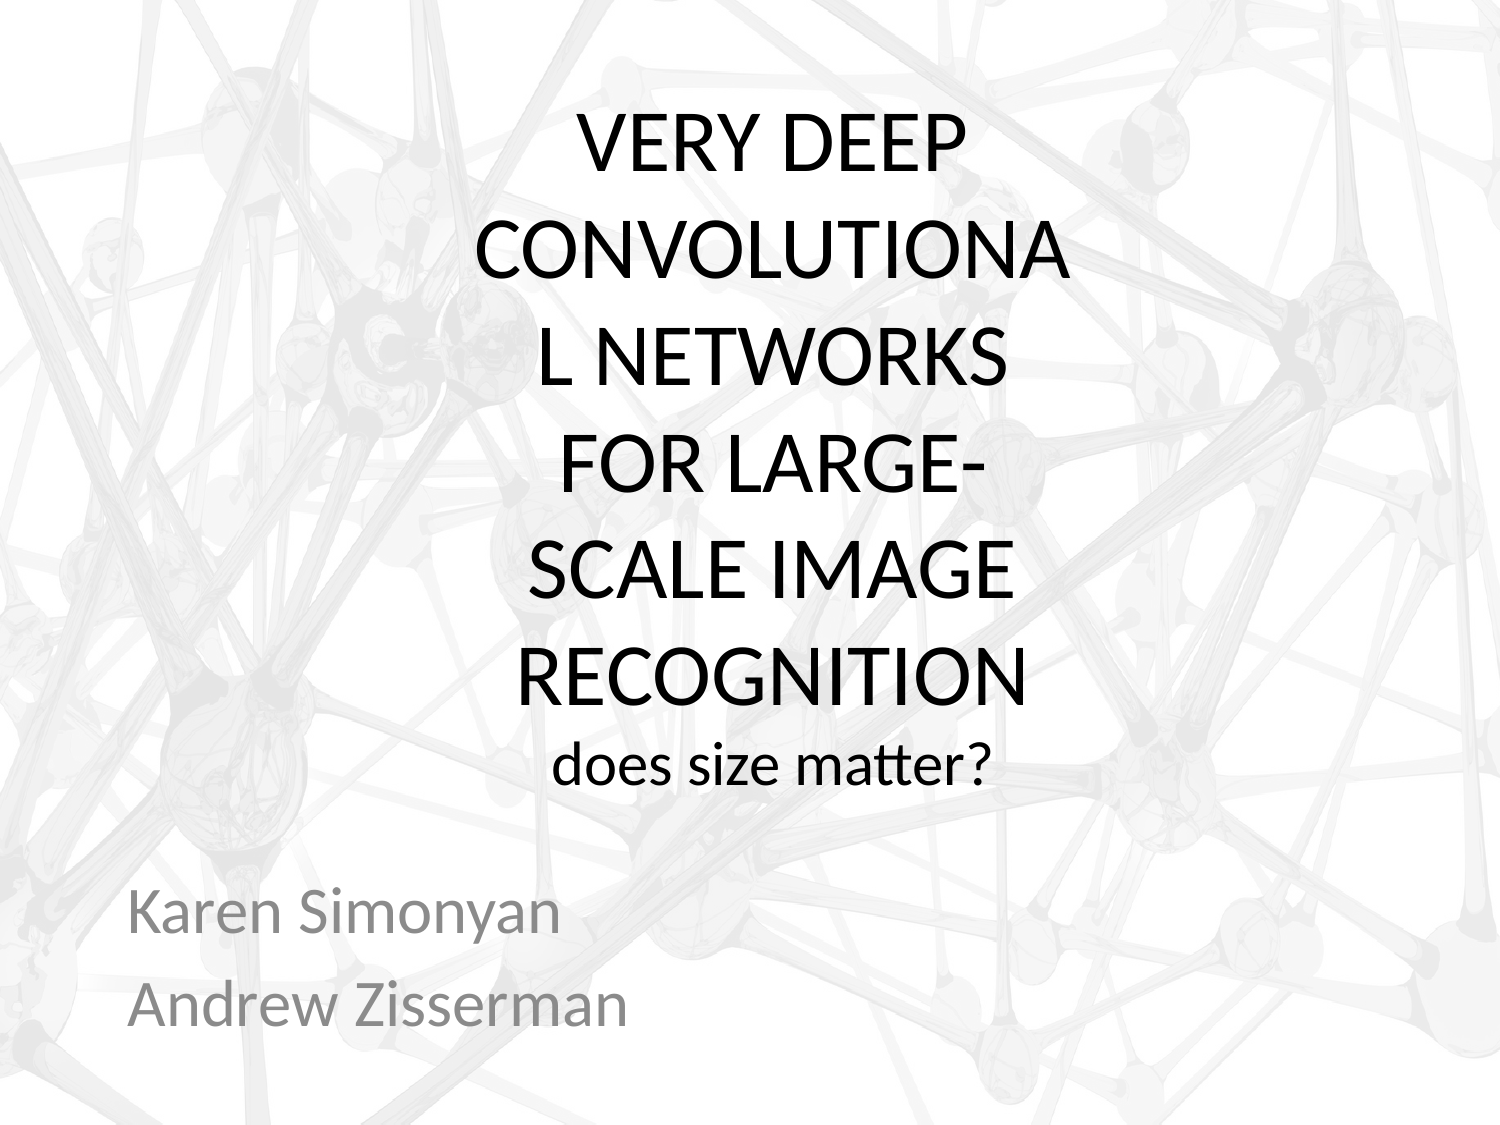

# VERY DEEP CONVOLUTIONAL NETWORKS FOR LARGE-SCALE IMAGE RECOGNITION does size matter?
Karen Simonyan
Andrew Zisserman